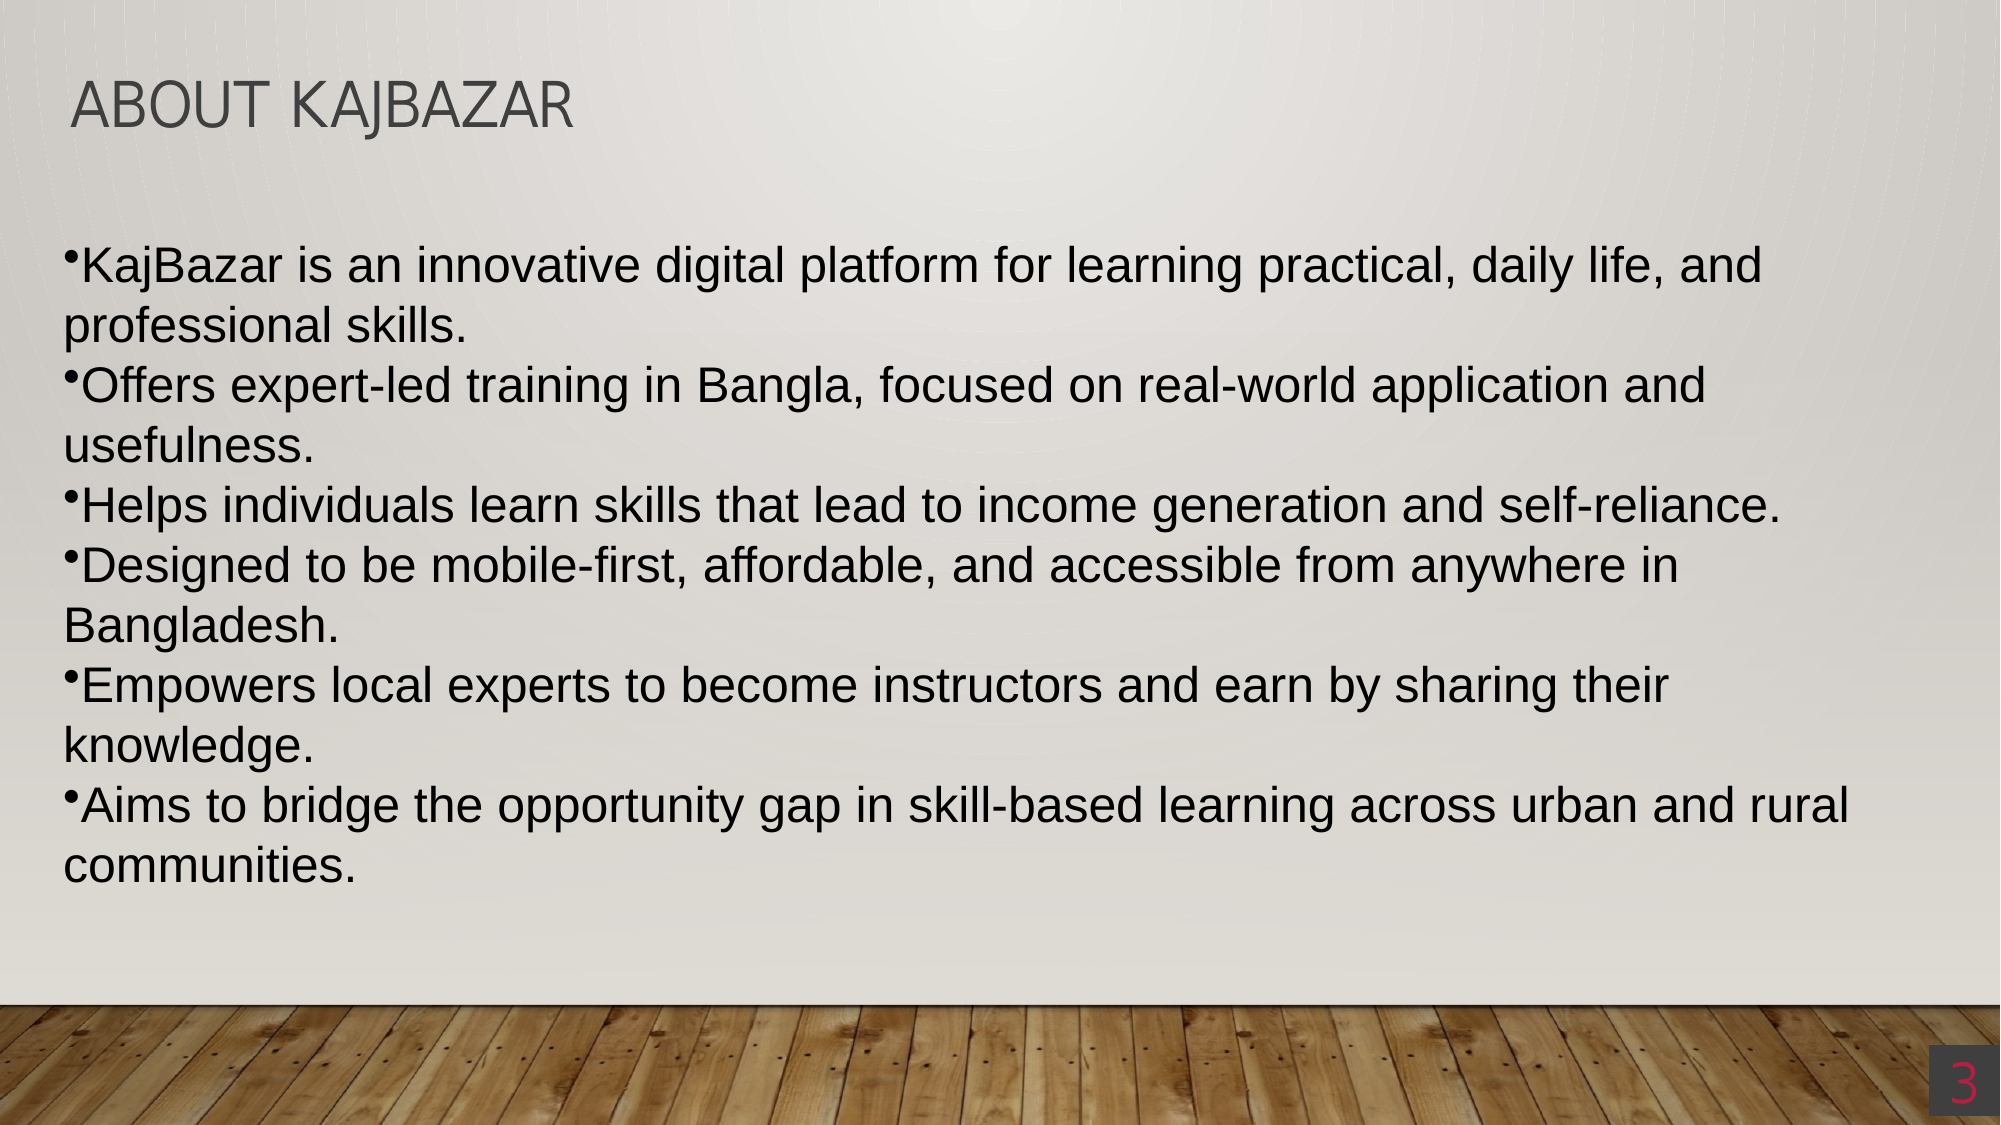

# About KajBazar
KajBazar is an innovative digital platform for learning practical, daily life, and professional skills.
Offers expert-led training in Bangla, focused on real-world application and usefulness.
Helps individuals learn skills that lead to income generation and self-reliance.
Designed to be mobile-first, affordable, and accessible from anywhere in Bangladesh.
Empowers local experts to become instructors and earn by sharing their knowledge.
Aims to bridge the opportunity gap in skill-based learning across urban and rural communities.
3